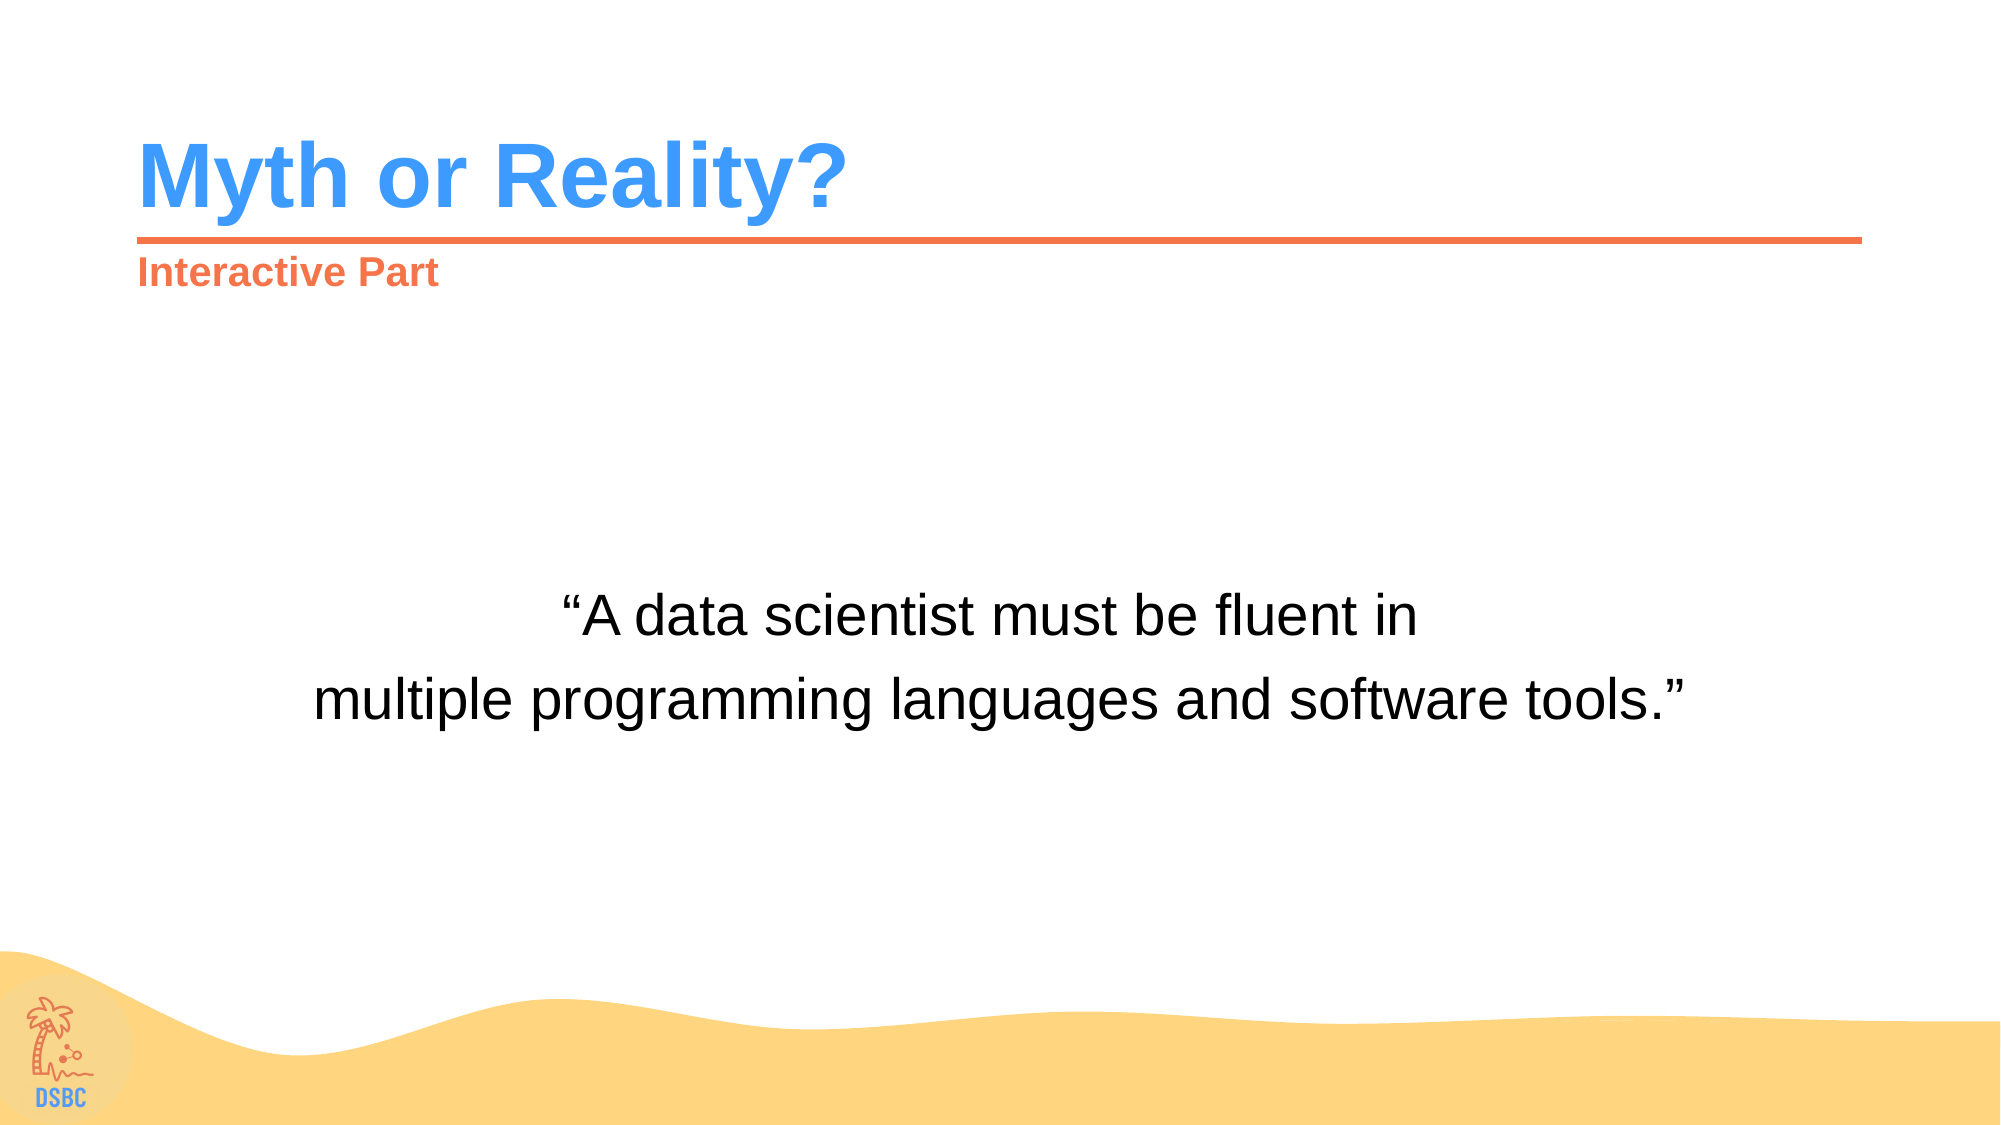

# Myth or Reality?
Interactive Part

“A data scientist must be fluent in
multiple programming languages and software tools.”